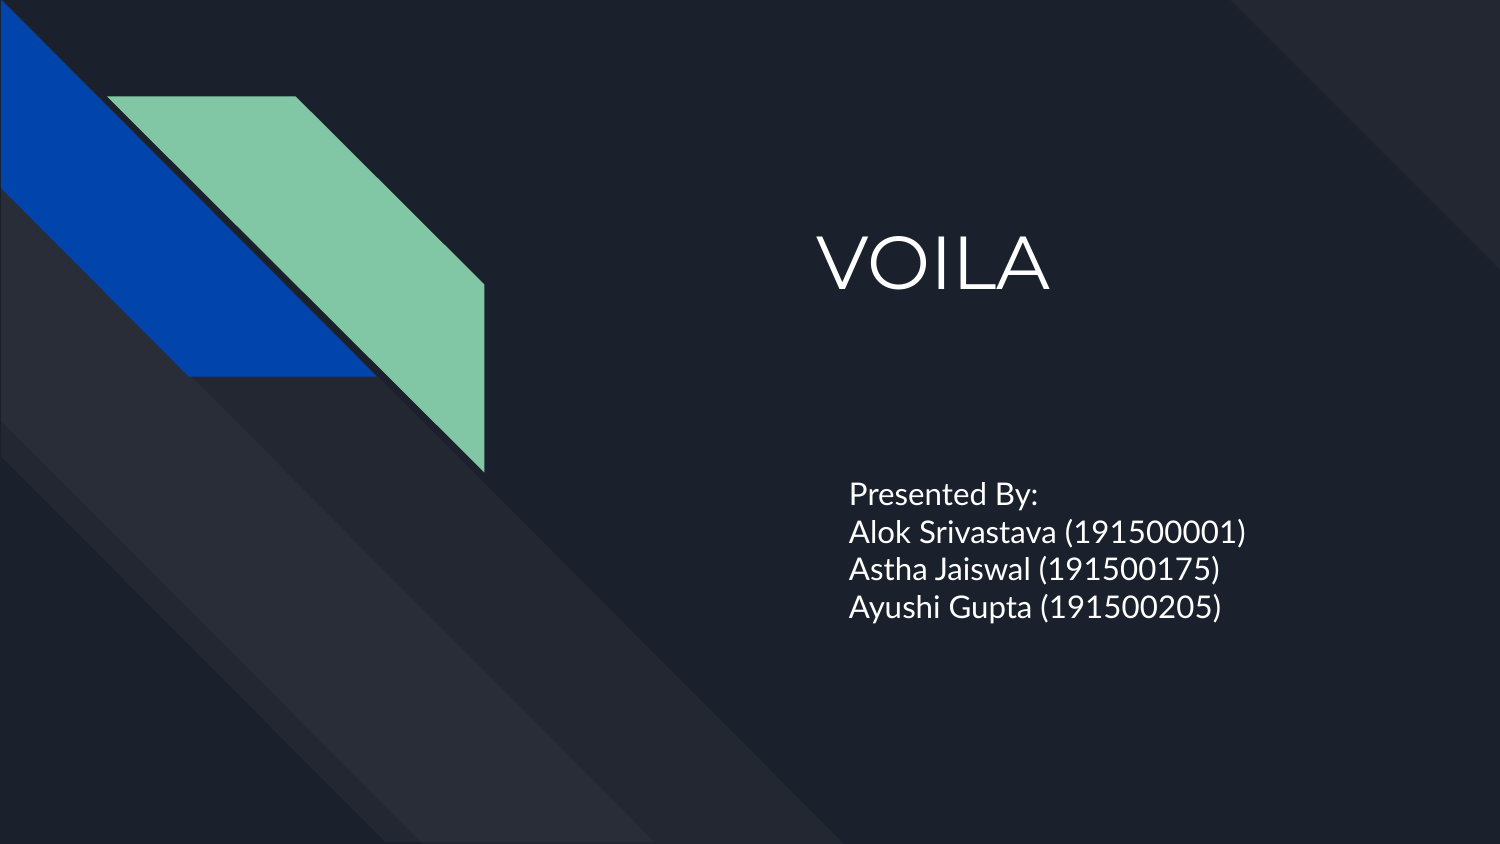

# VOILA
Presented By:
Alok Srivastava (191500001)
Astha Jaiswal (191500175)
Ayushi Gupta (191500205)